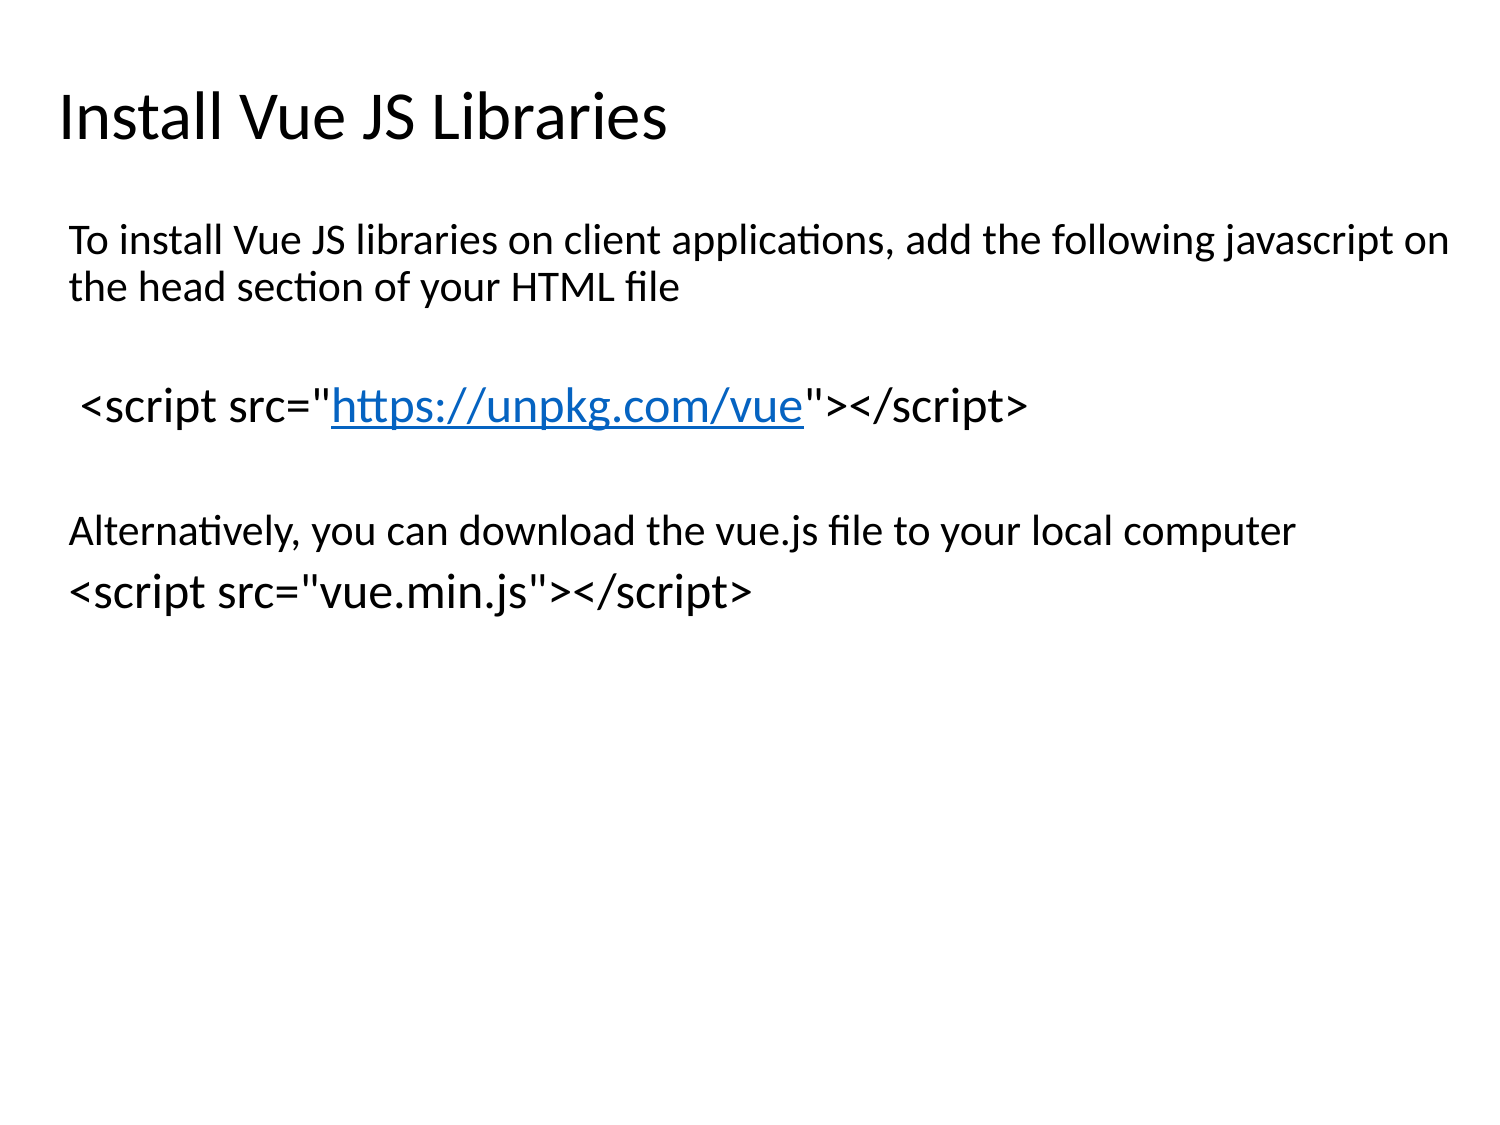

# Install Vue JS Libraries
To install Vue JS libraries on client applications, add the following javascript on the head section of your HTML file

 <script src="https://unpkg.com/vue"></script>

Alternatively, you can download the vue.js file to your local computer
<script src="vue.min.js"></script>